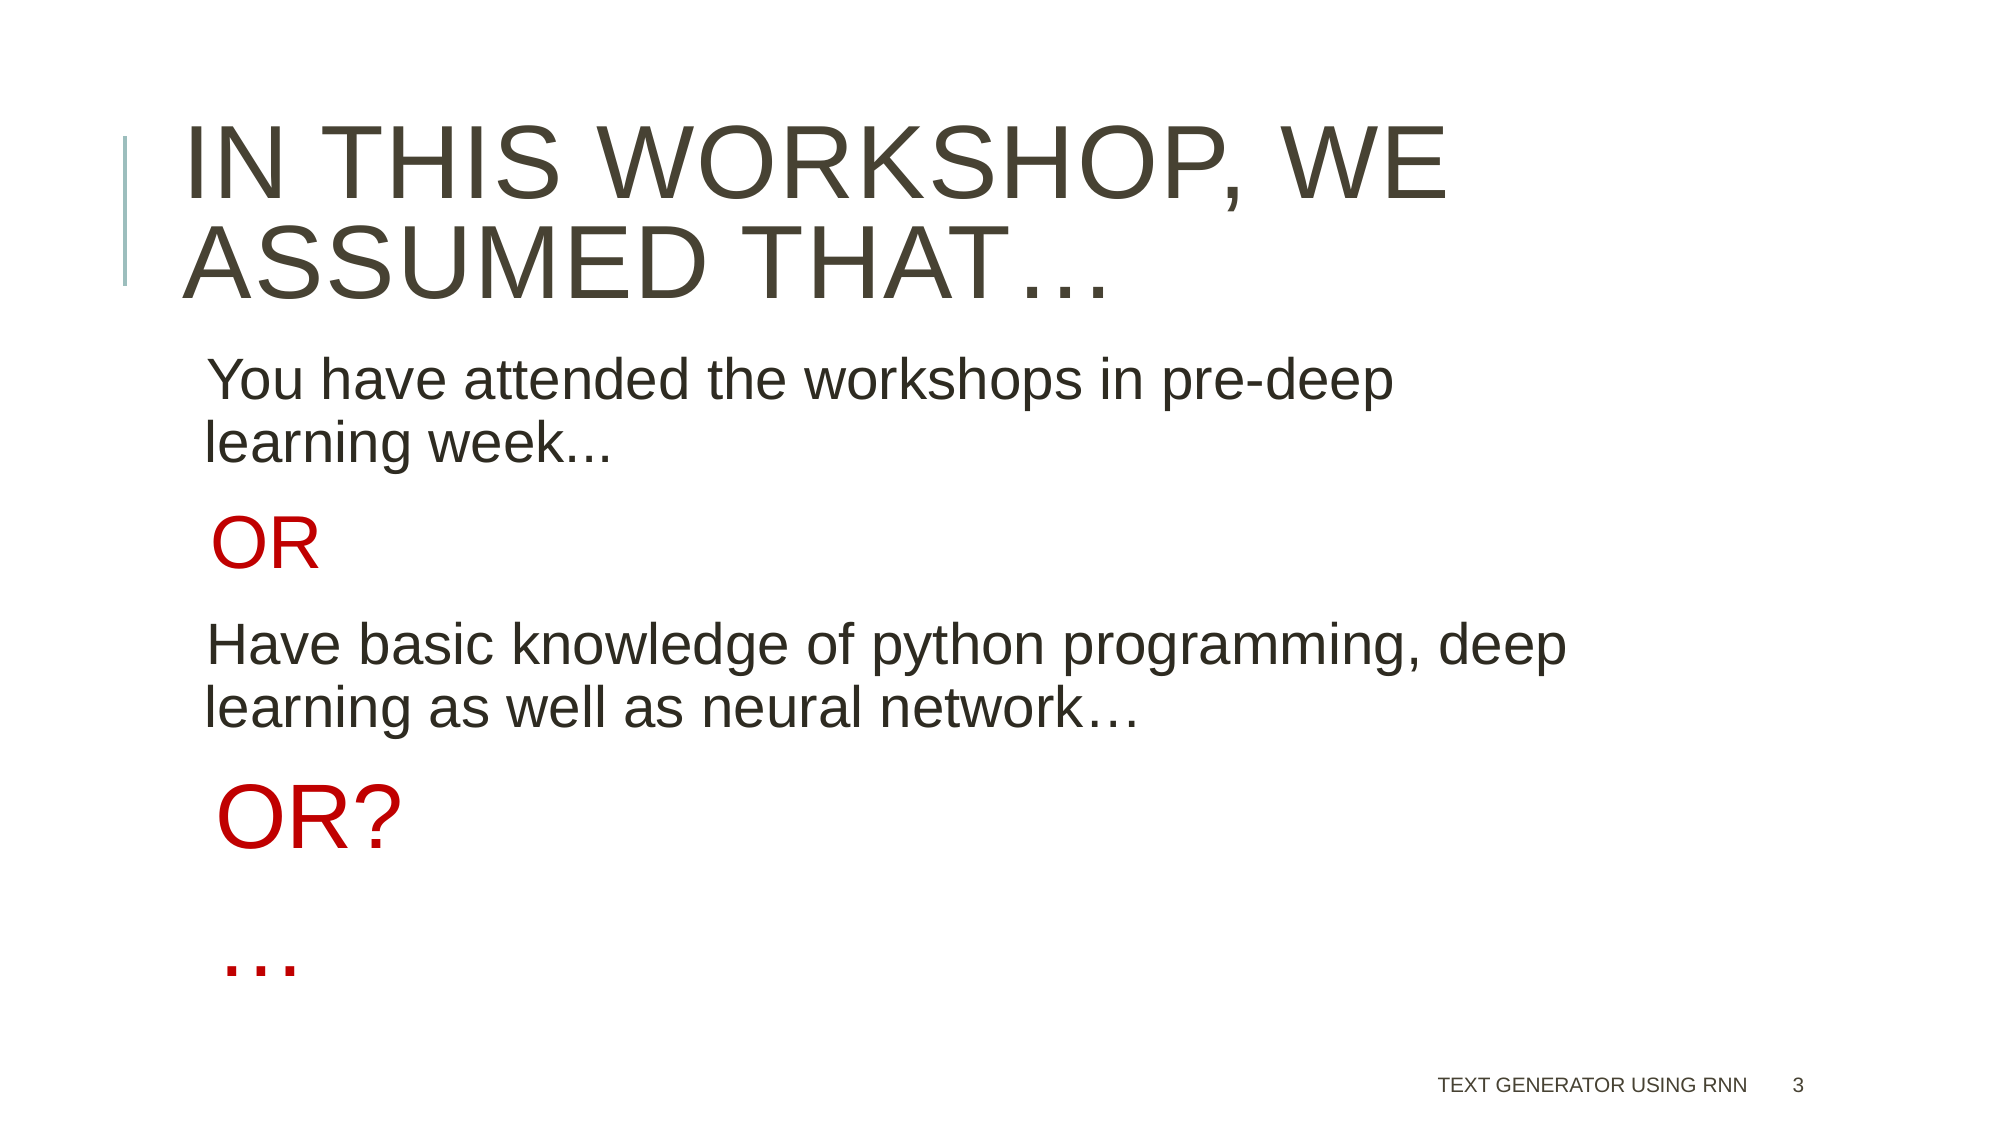

# In this workshop, we assumed that…
You have attended the workshops in pre-deep learning week...
OR
Have basic knowledge of python programming, deep learning as well as neural network…
OR?
…
TEXT GENERATOR USING RNN
3